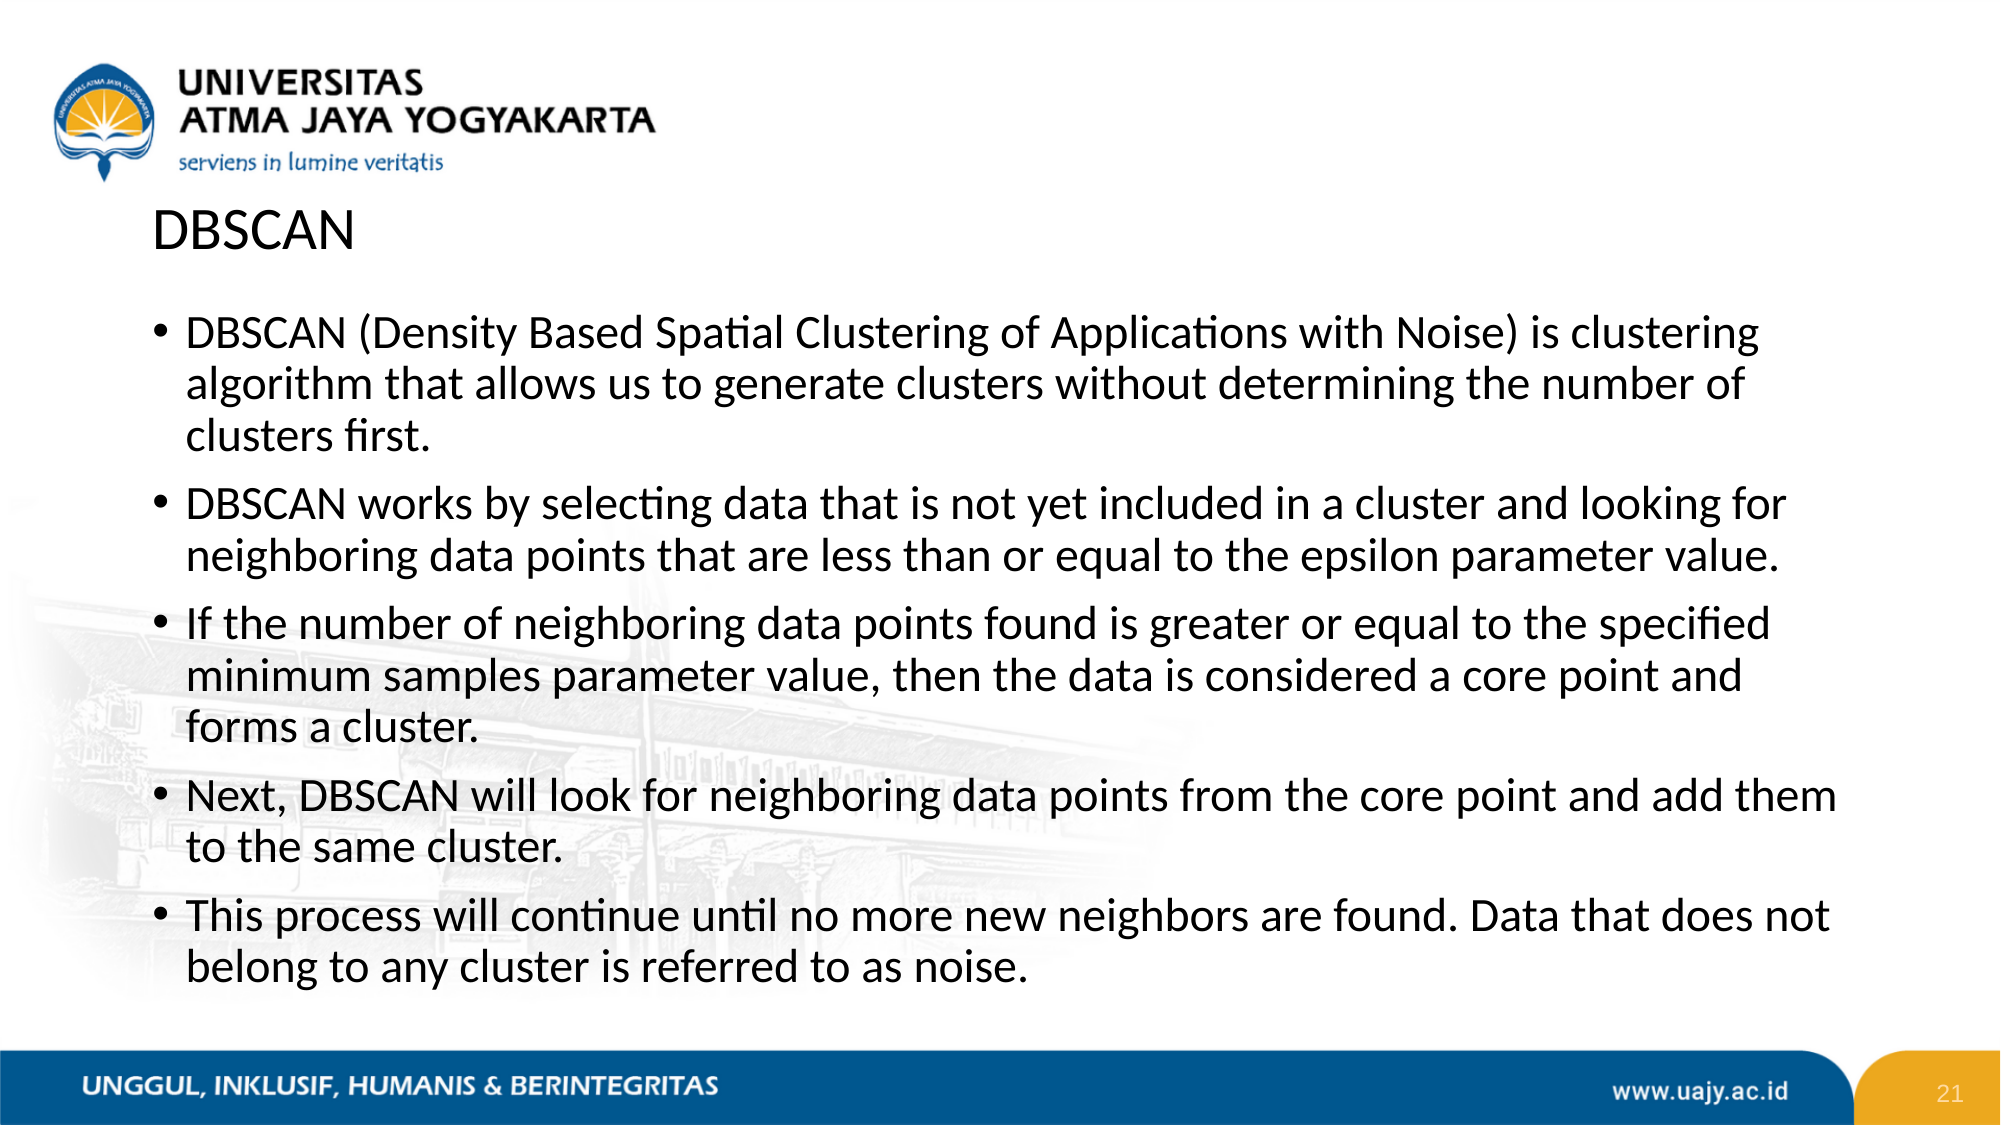

# DBSCAN
DBSCAN (Density Based Spatial Clustering of Applications with Noise) is clustering algorithm that allows us to generate clusters without determining the number of clusters first.
DBSCAN works by selecting data that is not yet included in a cluster and looking for neighboring data points that are less than or equal to the epsilon parameter value.
If the number of neighboring data points found is greater or equal to the specified minimum samples parameter value, then the data is considered a core point and forms a cluster.
Next, DBSCAN will look for neighboring data points from the core point and add them to the same cluster.
This process will continue until no more new neighbors are found. Data that does not belong to any cluster is referred to as noise.
21